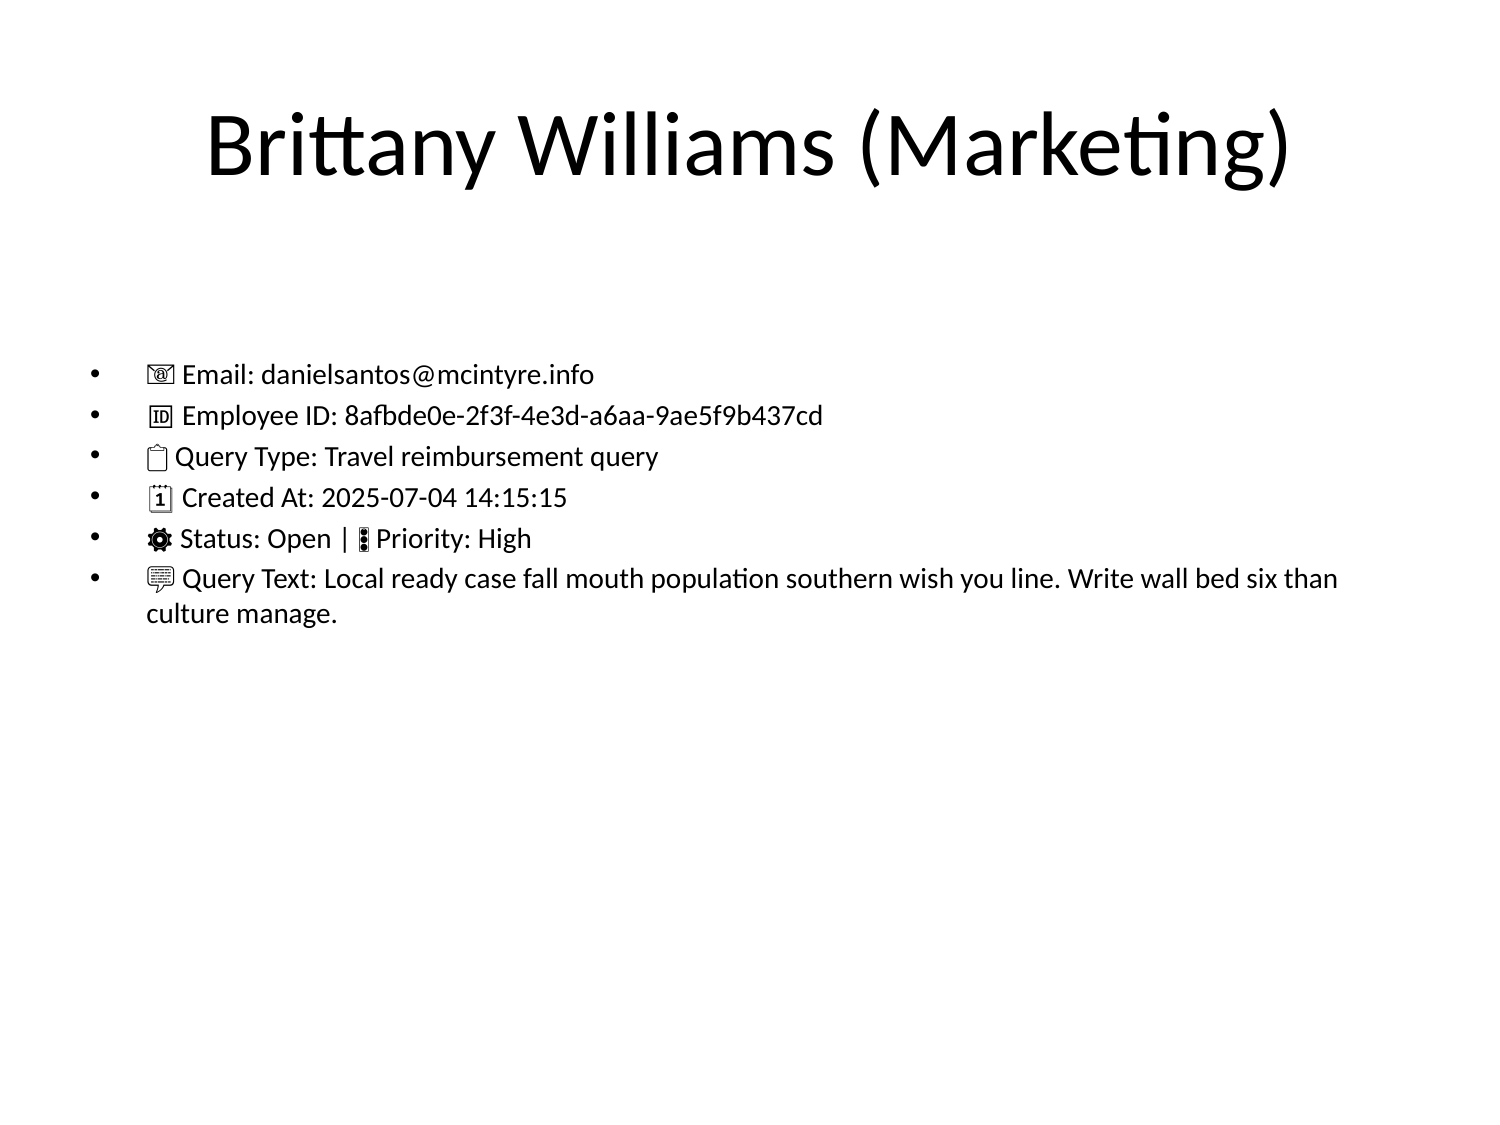

# Brittany Williams (Marketing)

📧 Email: danielsantos@mcintyre.info
🆔 Employee ID: 8afbde0e-2f3f-4e3d-a6aa-9ae5f9b437cd
📋 Query Type: Travel reimbursement query
🗓 Created At: 2025-07-04 14:15:15
⚙ Status: Open | 🚦 Priority: High
💬 Query Text: Local ready case fall mouth population southern wish you line. Write wall bed six than culture manage.